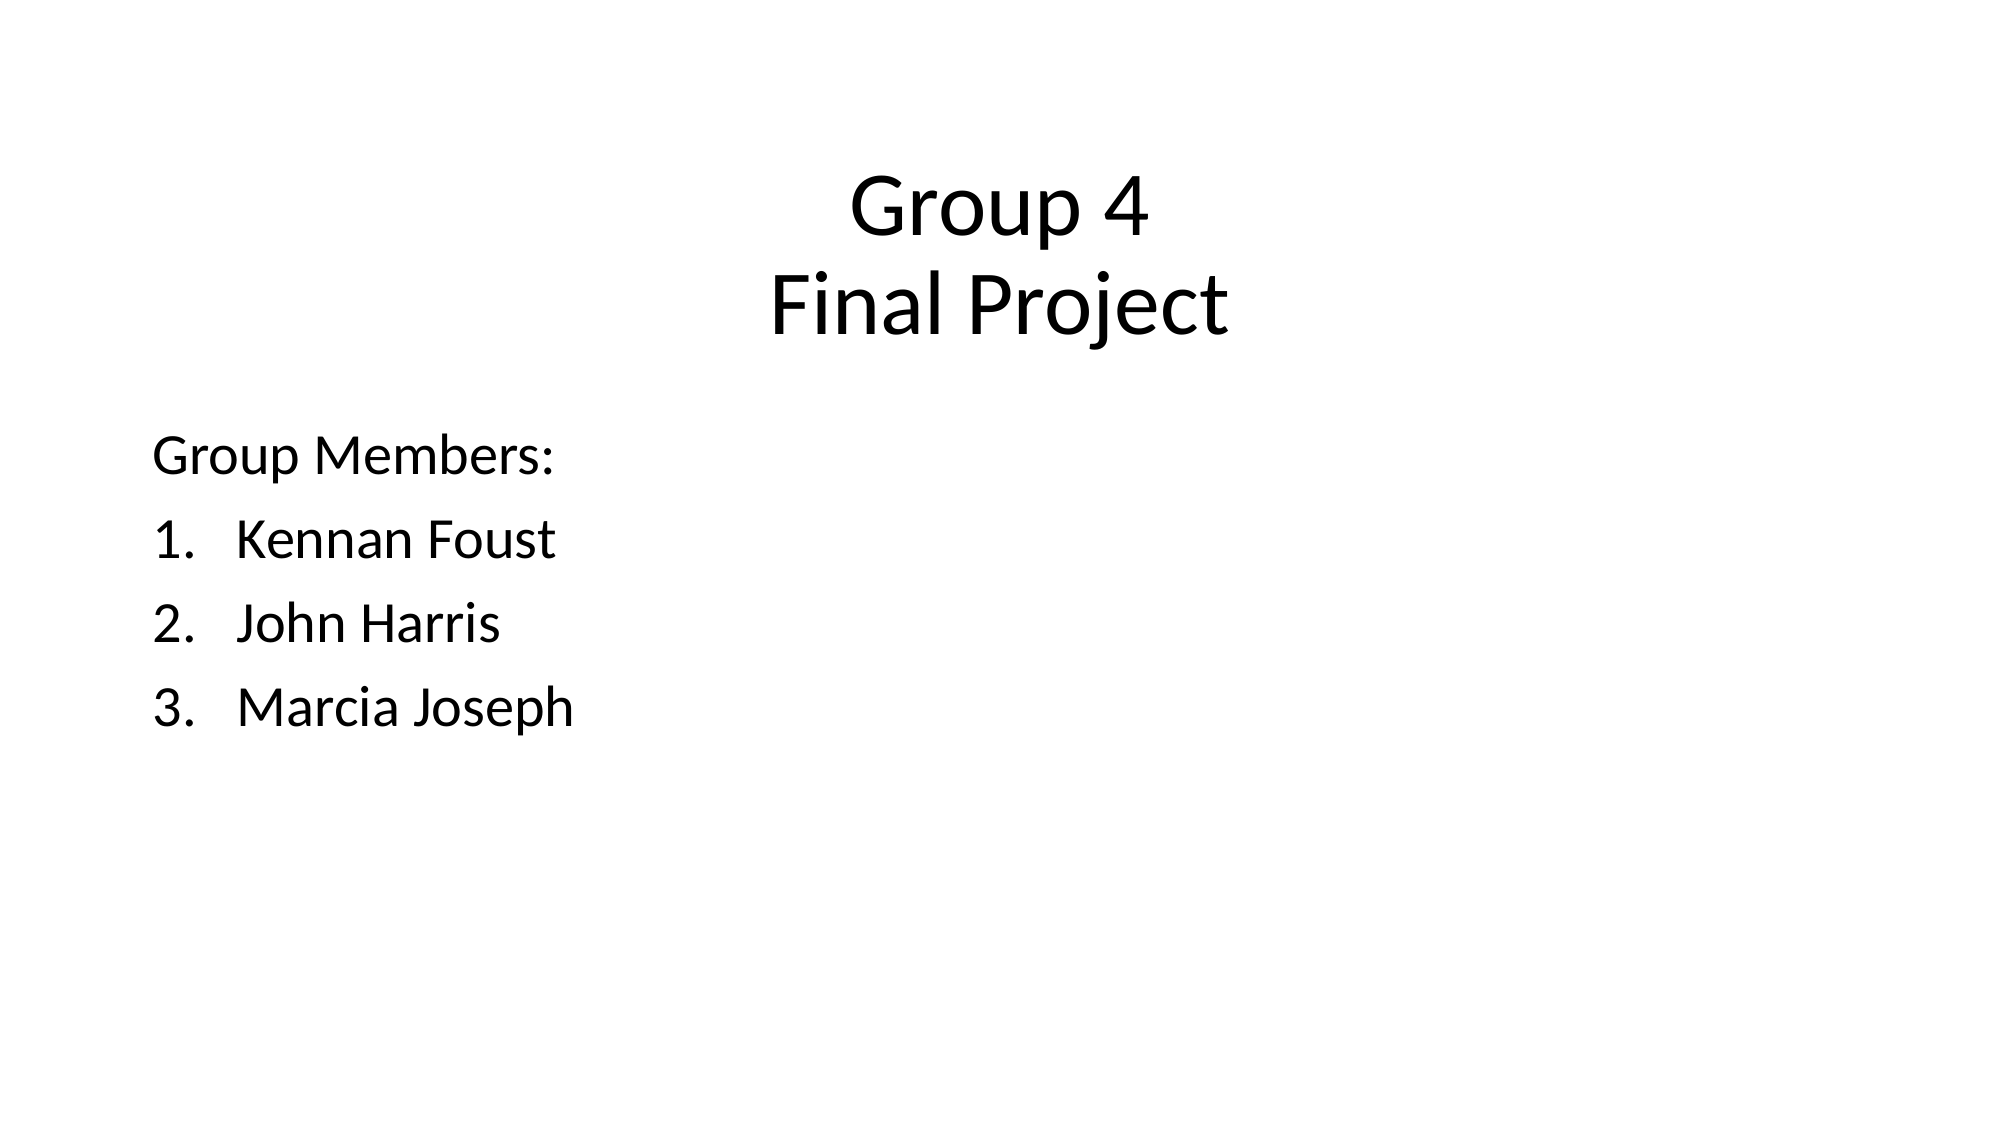

# Group 4 Final Project
Group Members:
Kennan Foust
John Harris
Marcia Joseph